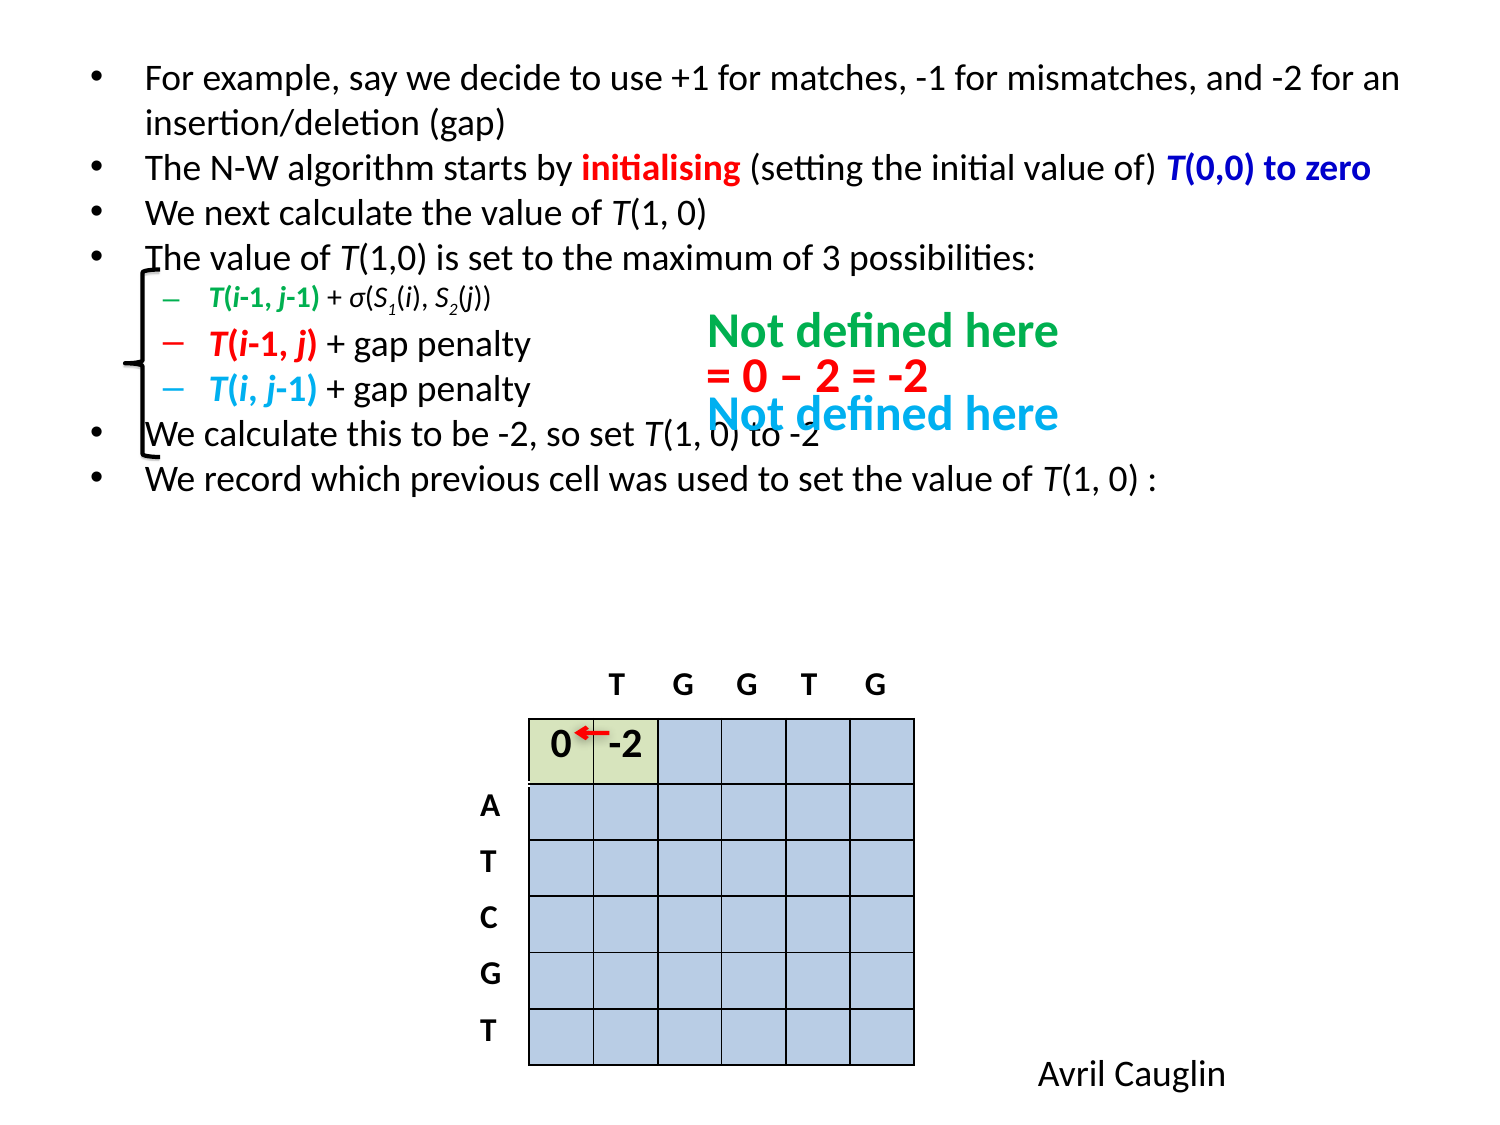

For example, say we decide to use +1 for matches, -1 for mismatches, and -2 for an insertion/deletion (gap)
The N-W algorithm starts by initialising (setting the initial value of) T(0,0) to zero
We next calculate the value of T(1, 0)
The value of T(1,0) is set to the maximum of 3 possibilities:
T(i-1, j-1) + σ(S1(i), S2(j))
T(i-1, j) + gap penalty
T(i, j-1) + gap penalty
We calculate this to be -2, so set T(1, 0) to -2
We record which previous cell was used to set the value of T(1, 0) :

Not defined here
= 0 – 2 = -2
Not defined here
|  |  | T | G | G | T | G |
| --- | --- | --- | --- | --- | --- | --- |
|  | 0 |  |  |  |  |  |
| A |  |  |  |  |  |  |
| T |  |  |  |  |  |  |
| C |  |  |  |  |  |  |
| G |  |  |  |  |  |  |
| T |  |  |  |  |  |  |
|  |  | T | G | G | T | G |
| --- | --- | --- | --- | --- | --- | --- |
|  | 0 | ? |  |  |  |  |
| A |  |  |  |  |  |  |
| T |  |  |  |  |  |  |
| C |  |  |  |  |  |  |
| G |  |  |  |  |  |  |
| T |  |  |  |  |  |  |
|  |  | T | G | G | T | G |
| --- | --- | --- | --- | --- | --- | --- |
|  | 0 | -2 |  |  |  |  |
| A |  |  |  |  |  |  |
| T |  |  |  |  |  |  |
| C |  |  |  |  |  |  |
| G |  |  |  |  |  |  |
| T |  |  |  |  |  |  |
Avril Cauglin